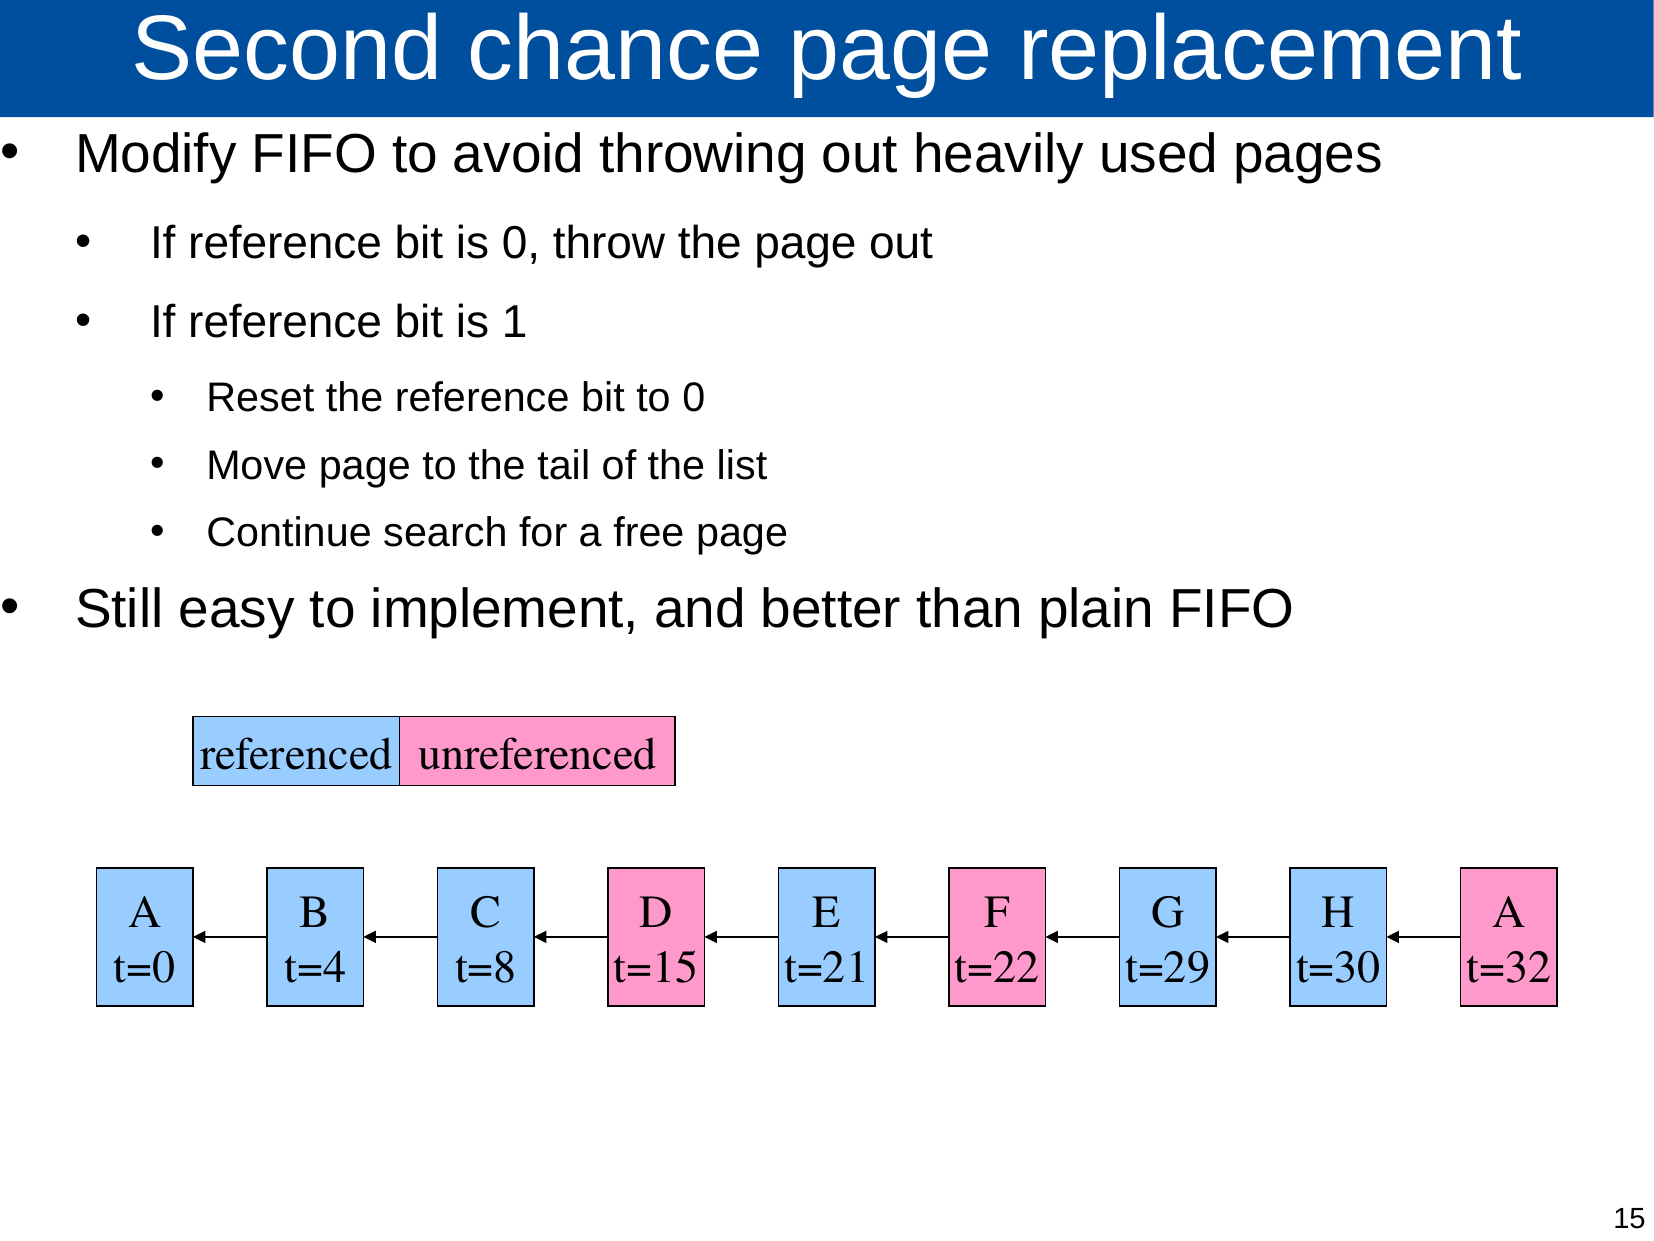

# Second chance page replacement
Modify FIFO to avoid throwing out heavily used pages
If reference bit is 0, throw the page out
If reference bit is 1
Reset the reference bit to 0
Move page to the tail of the list
Continue search for a free page
Still easy to implement, and better than plain FIFO
referenced
unreferenced
A
t=0
B
t=4
C
t=8
D
t=15
E
t=21
F
t=22
G
t=29
H
t=30
A
t=32
CS 1550 – Operating Systems – Sherif Khattab
15